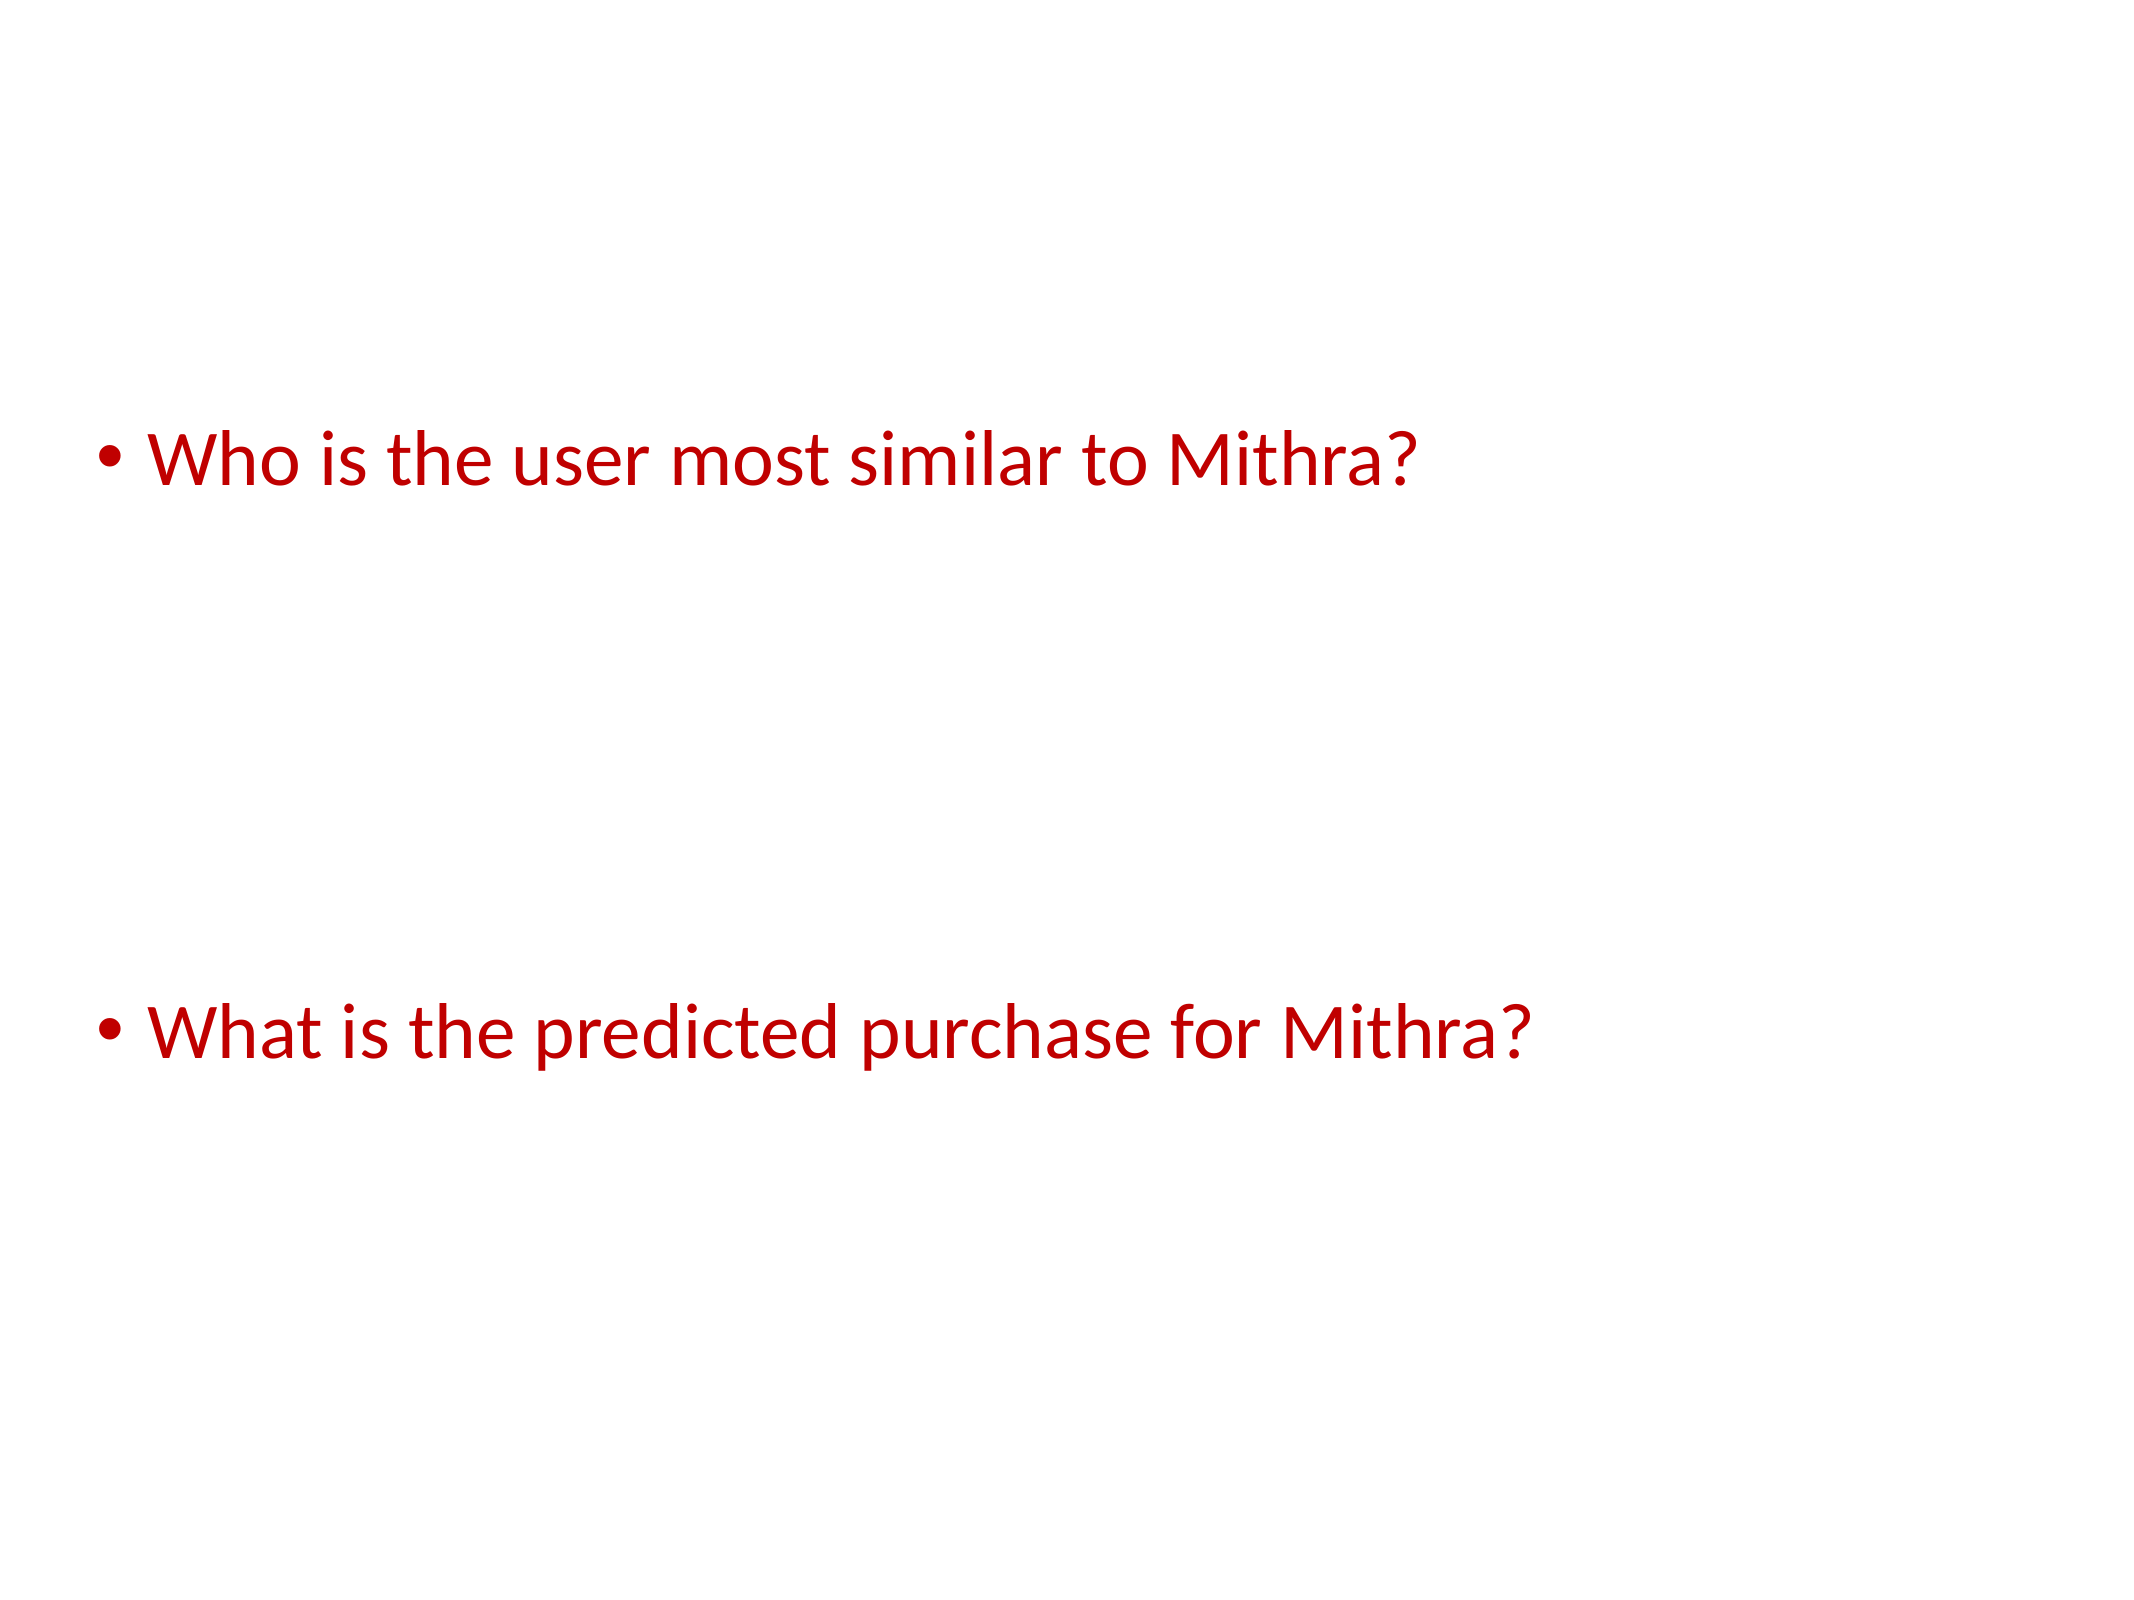

Who is the user most similar to Mithra?

What is the predicted purchase for Mithra?